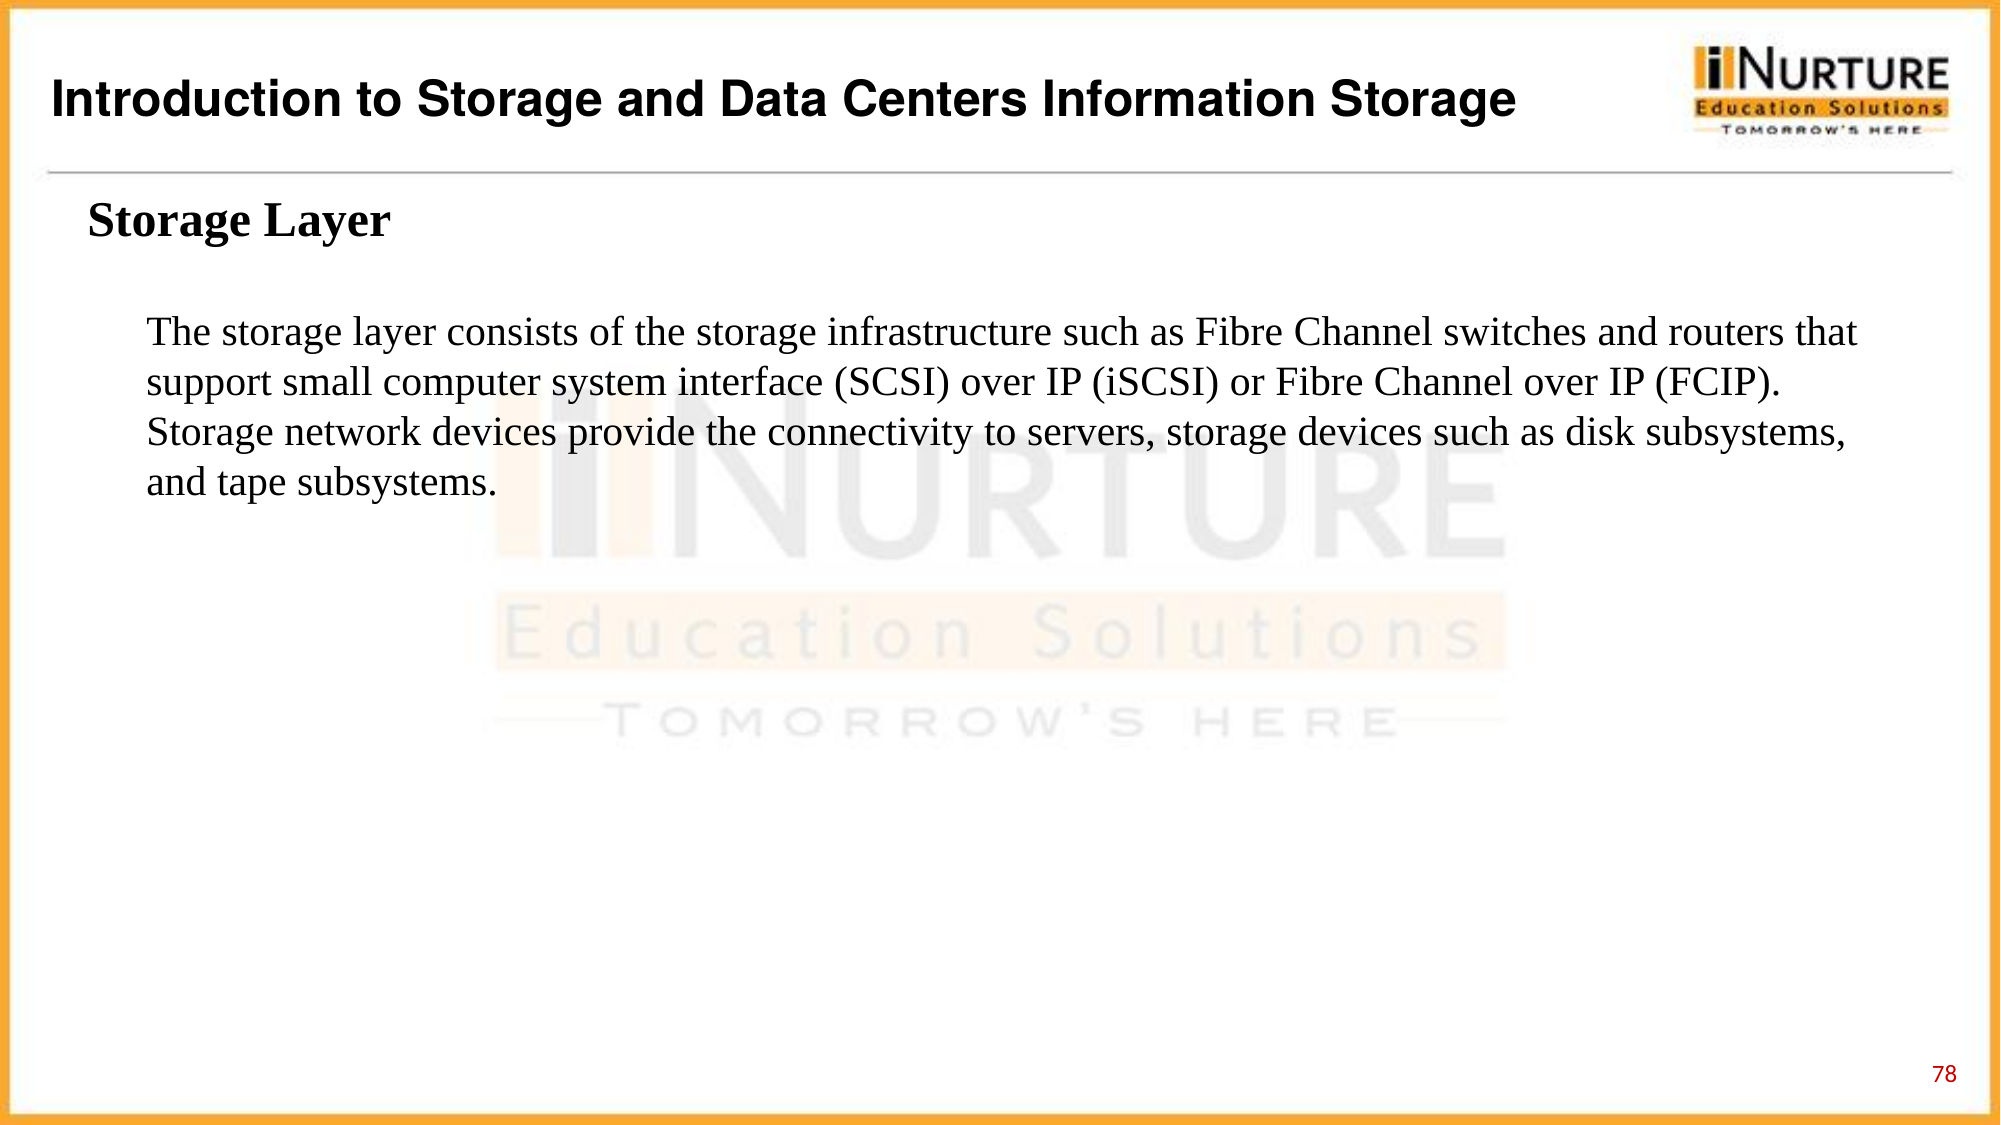

Introduction to Storage and Data Centers Information Storage
Storage Layer

The storage layer consists of the storage infrastructure such as Fibre Channel switches and routers that support small computer system interface (SCSI) over IP (iSCSI) or Fibre Channel over IP (FCIP). Storage network devices provide the connectivity to servers, storage devices such as disk subsystems, and tape subsystems.
78